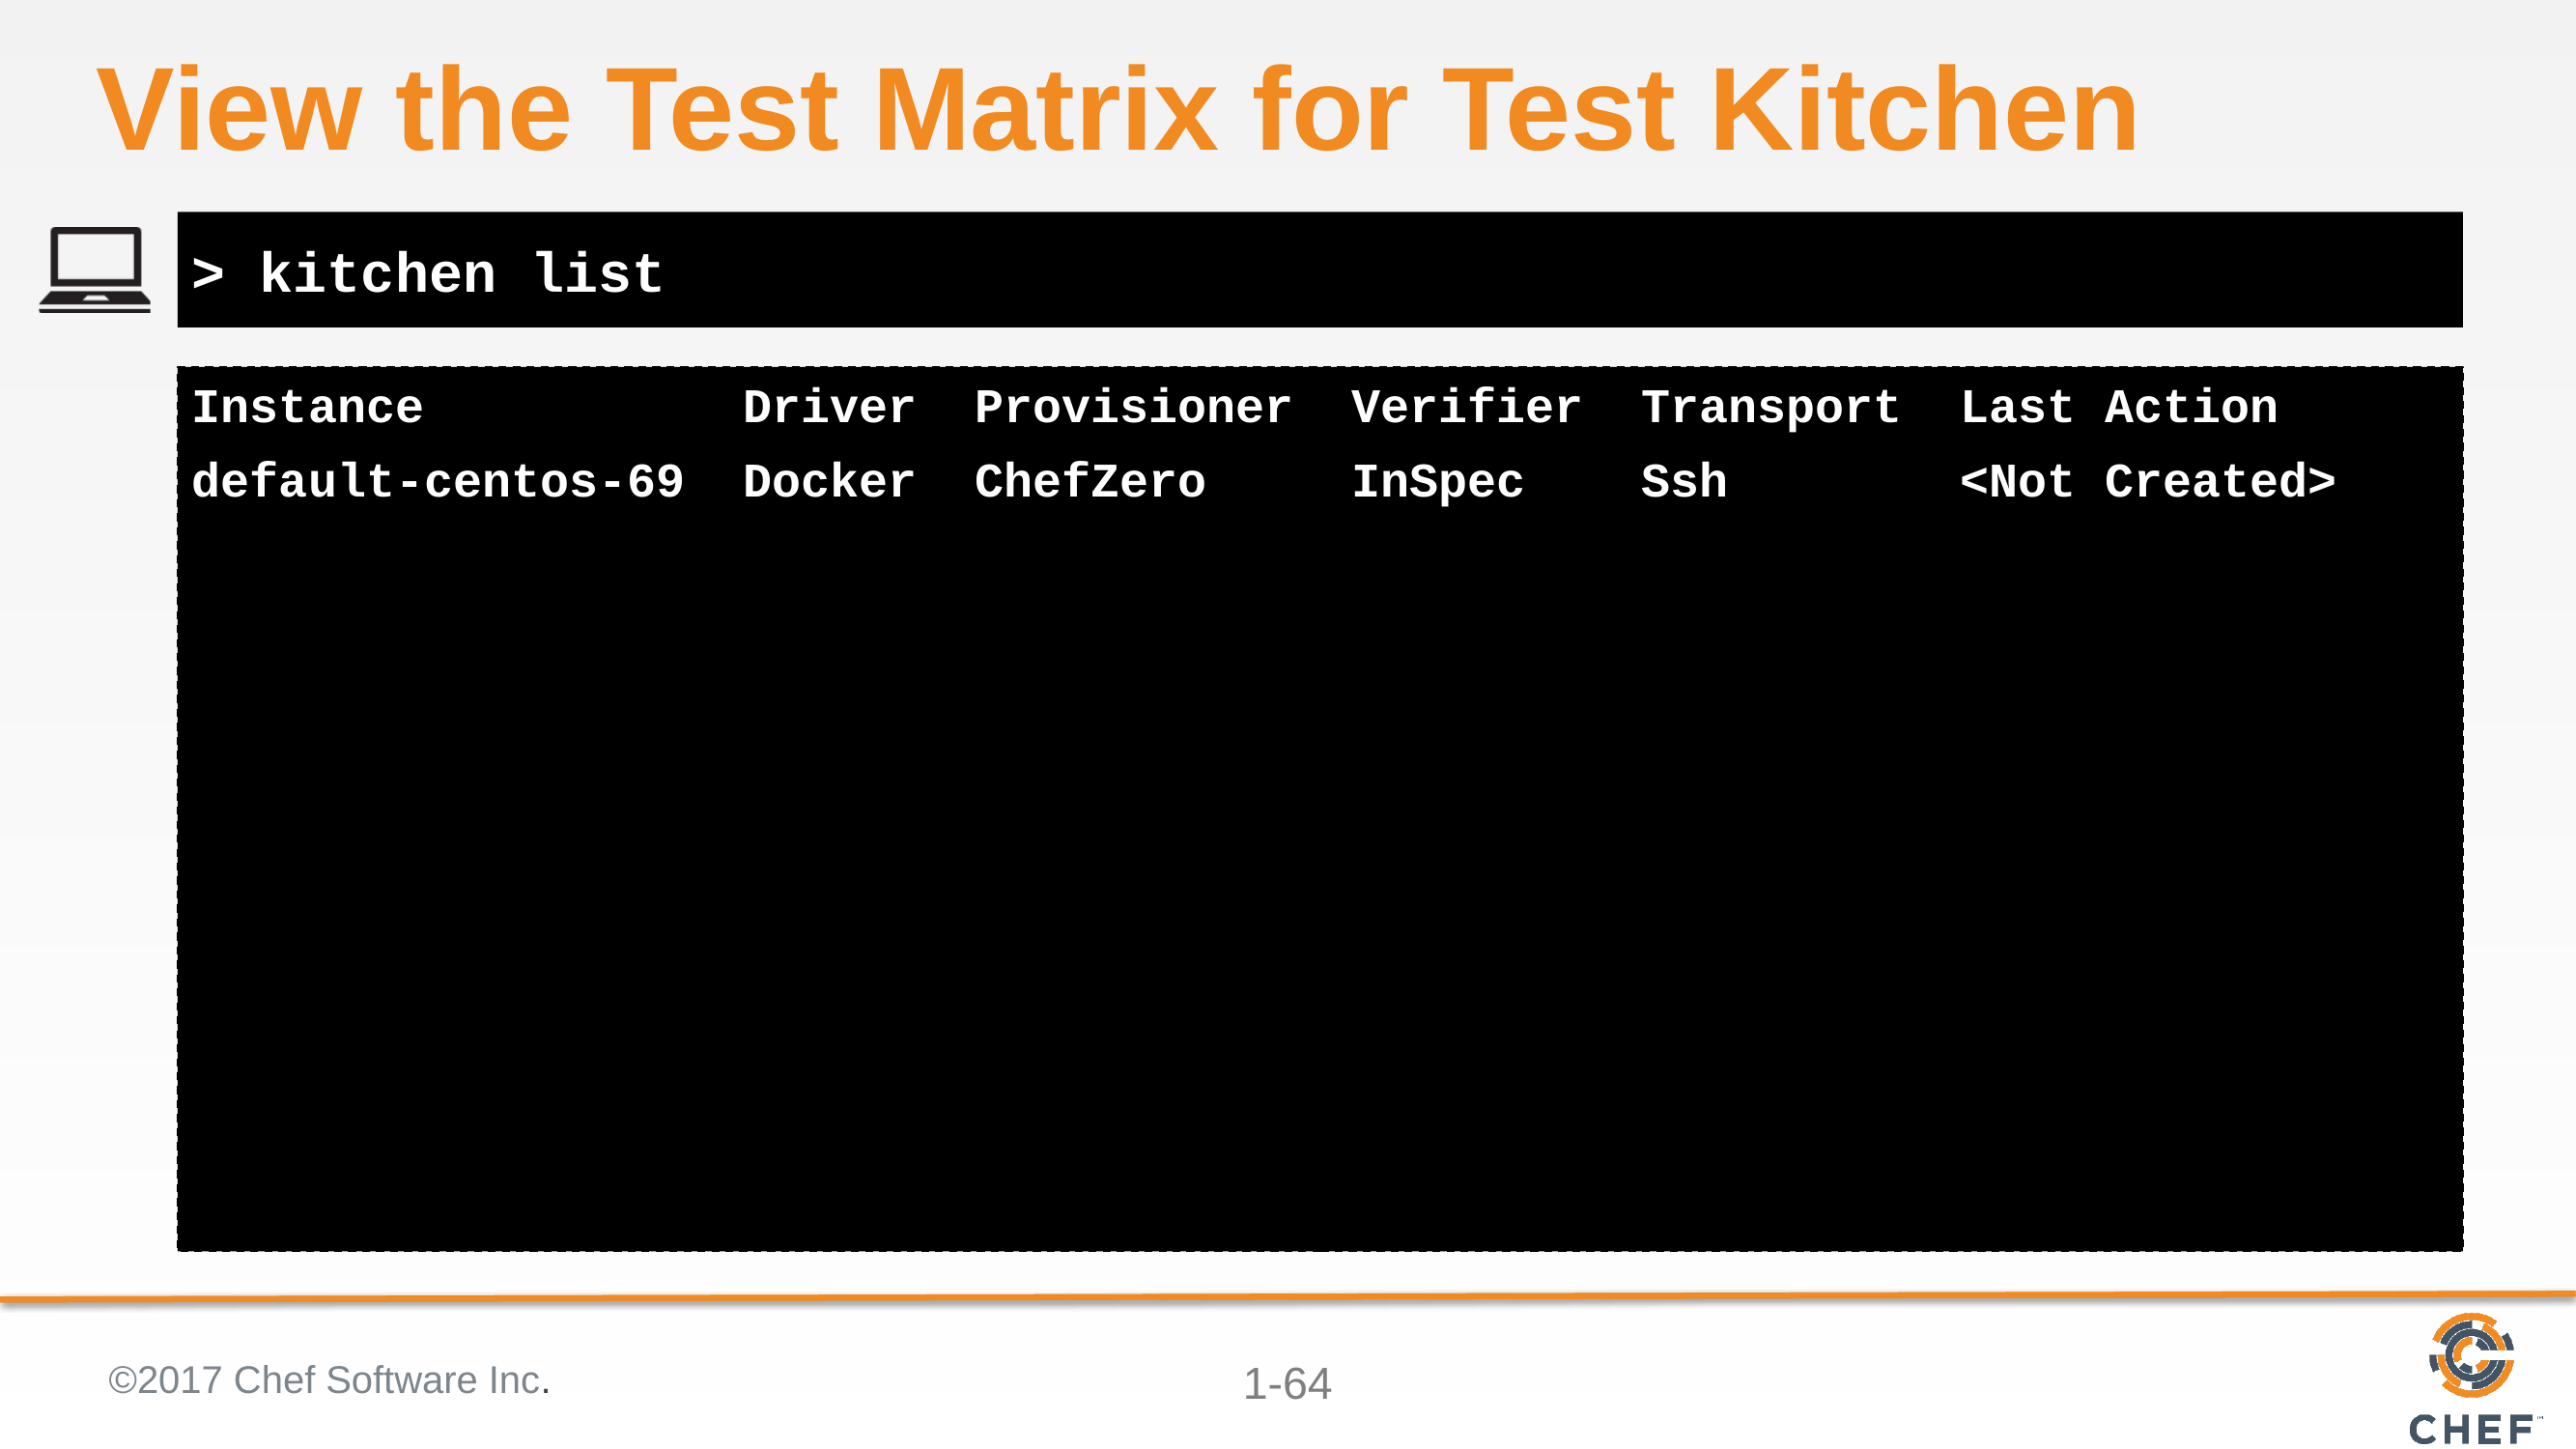

# View the Test Matrix for Test Kitchen
> kitchen list
Instance           Driver  Provisioner  Verifier  Transport  Last Action
default-centos-69  Docker  ChefZero     InSpec    Ssh        <Not Created>